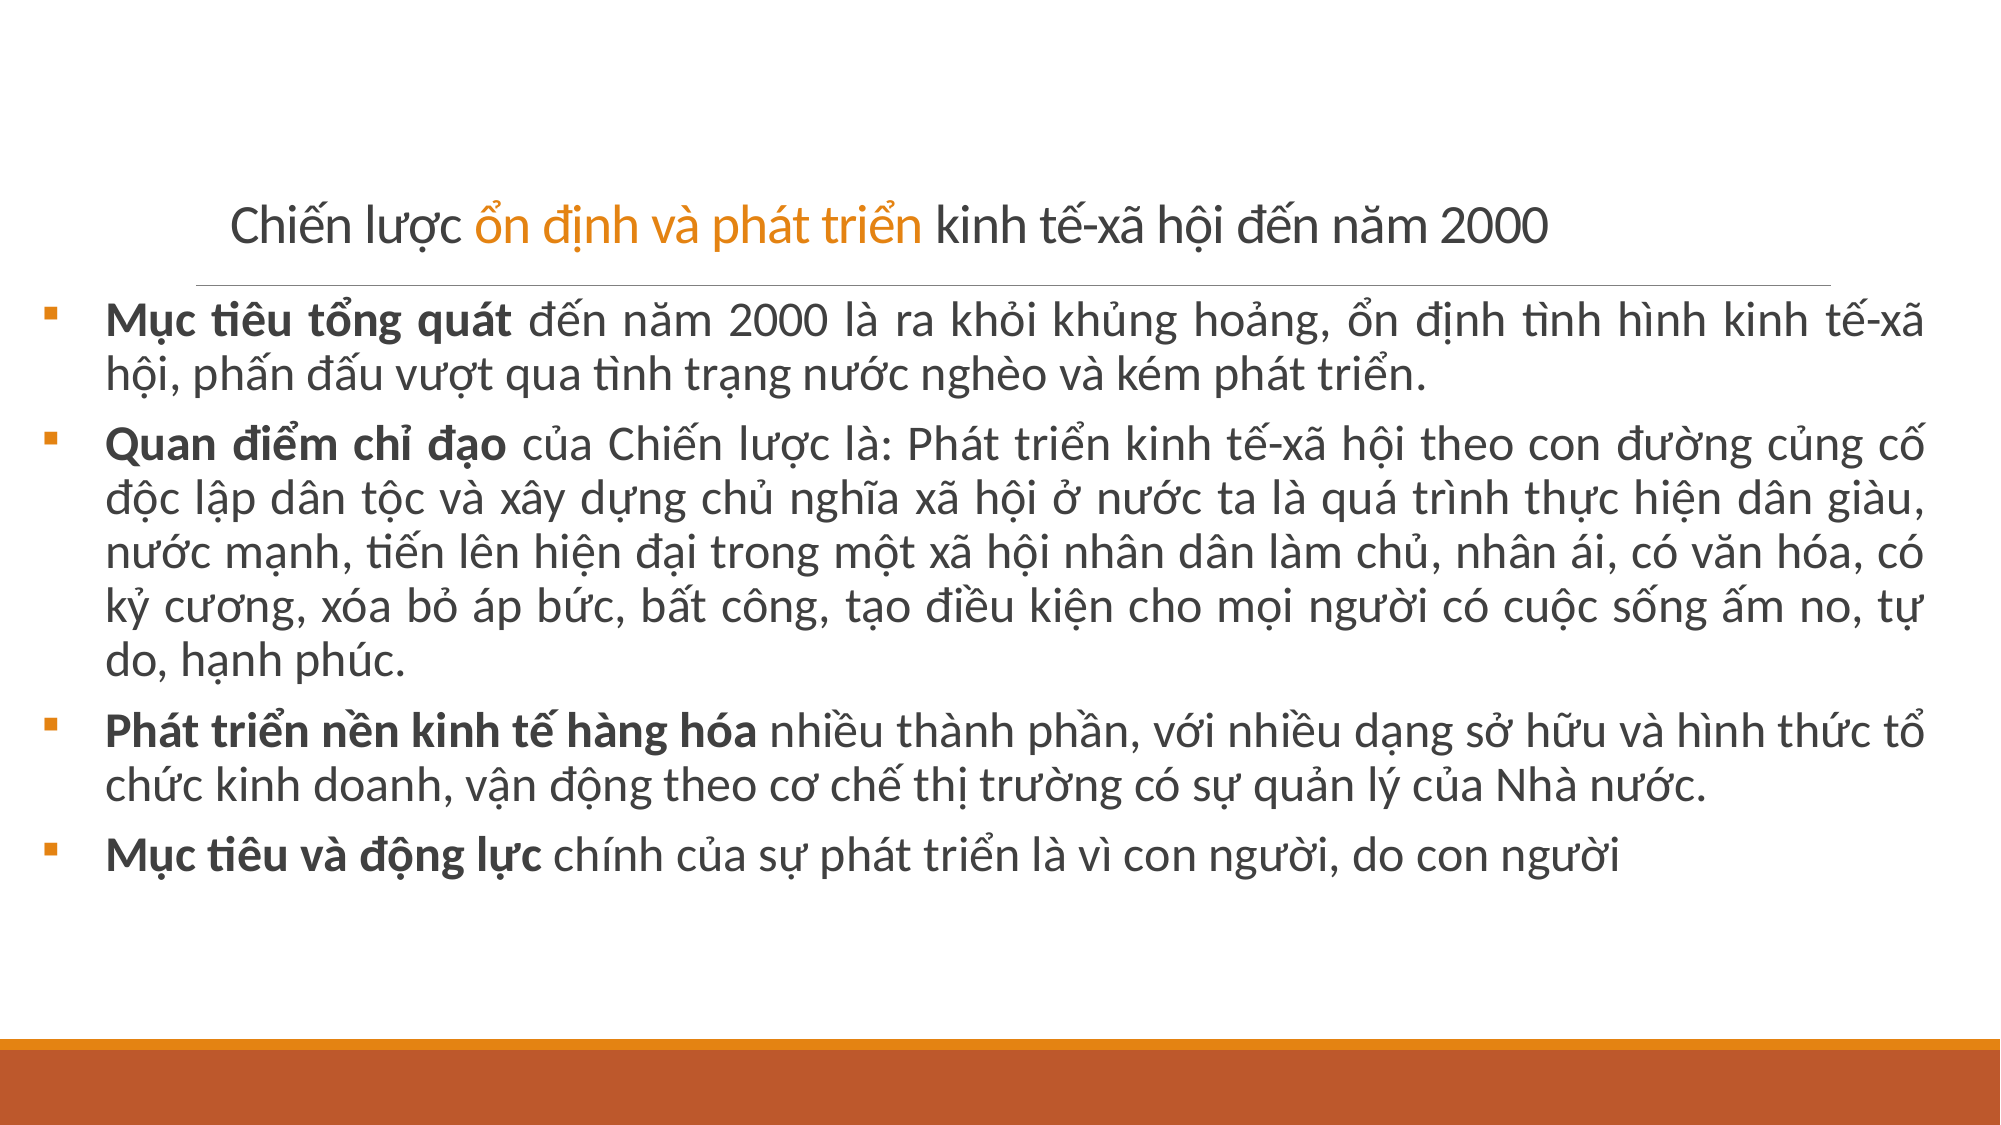

# Chiến lược ổn định và phát triển kinh tế-xã hội đến năm 2000
Mục tiêu tổng quát đến năm 2000 là ra khỏi khủng hoảng, ổn định tình hình kinh tế-xã hội, phấn đấu vượt qua tình trạng nước nghèo và kém phát triển.
Quan điểm chỉ đạo của Chiến lược là: Phát triển kinh tế-xã hội theo con đường củng cố độc lập dân tộc và xây dựng chủ nghĩa xã hội ở nước ta là quá trình thực hiện dân giàu, nước mạnh, tiến lên hiện đại trong một xã hội nhân dân làm chủ, nhân ái, có văn hóa, có kỷ cương, xóa bỏ áp bức, bất công, tạo điều kiện cho mọi người có cuộc sống ấm no, tự do, hạnh phúc.
Phát triển nền kinh tế hàng hóa nhiều thành phần, với nhiều dạng sở hữu và hình thức tổ chức kinh doanh, vận động theo cơ chế thị trường có sự quản lý của Nhà nước.
Mục tiêu và động lực chính của sự phát triển là vì con người, do con người

251